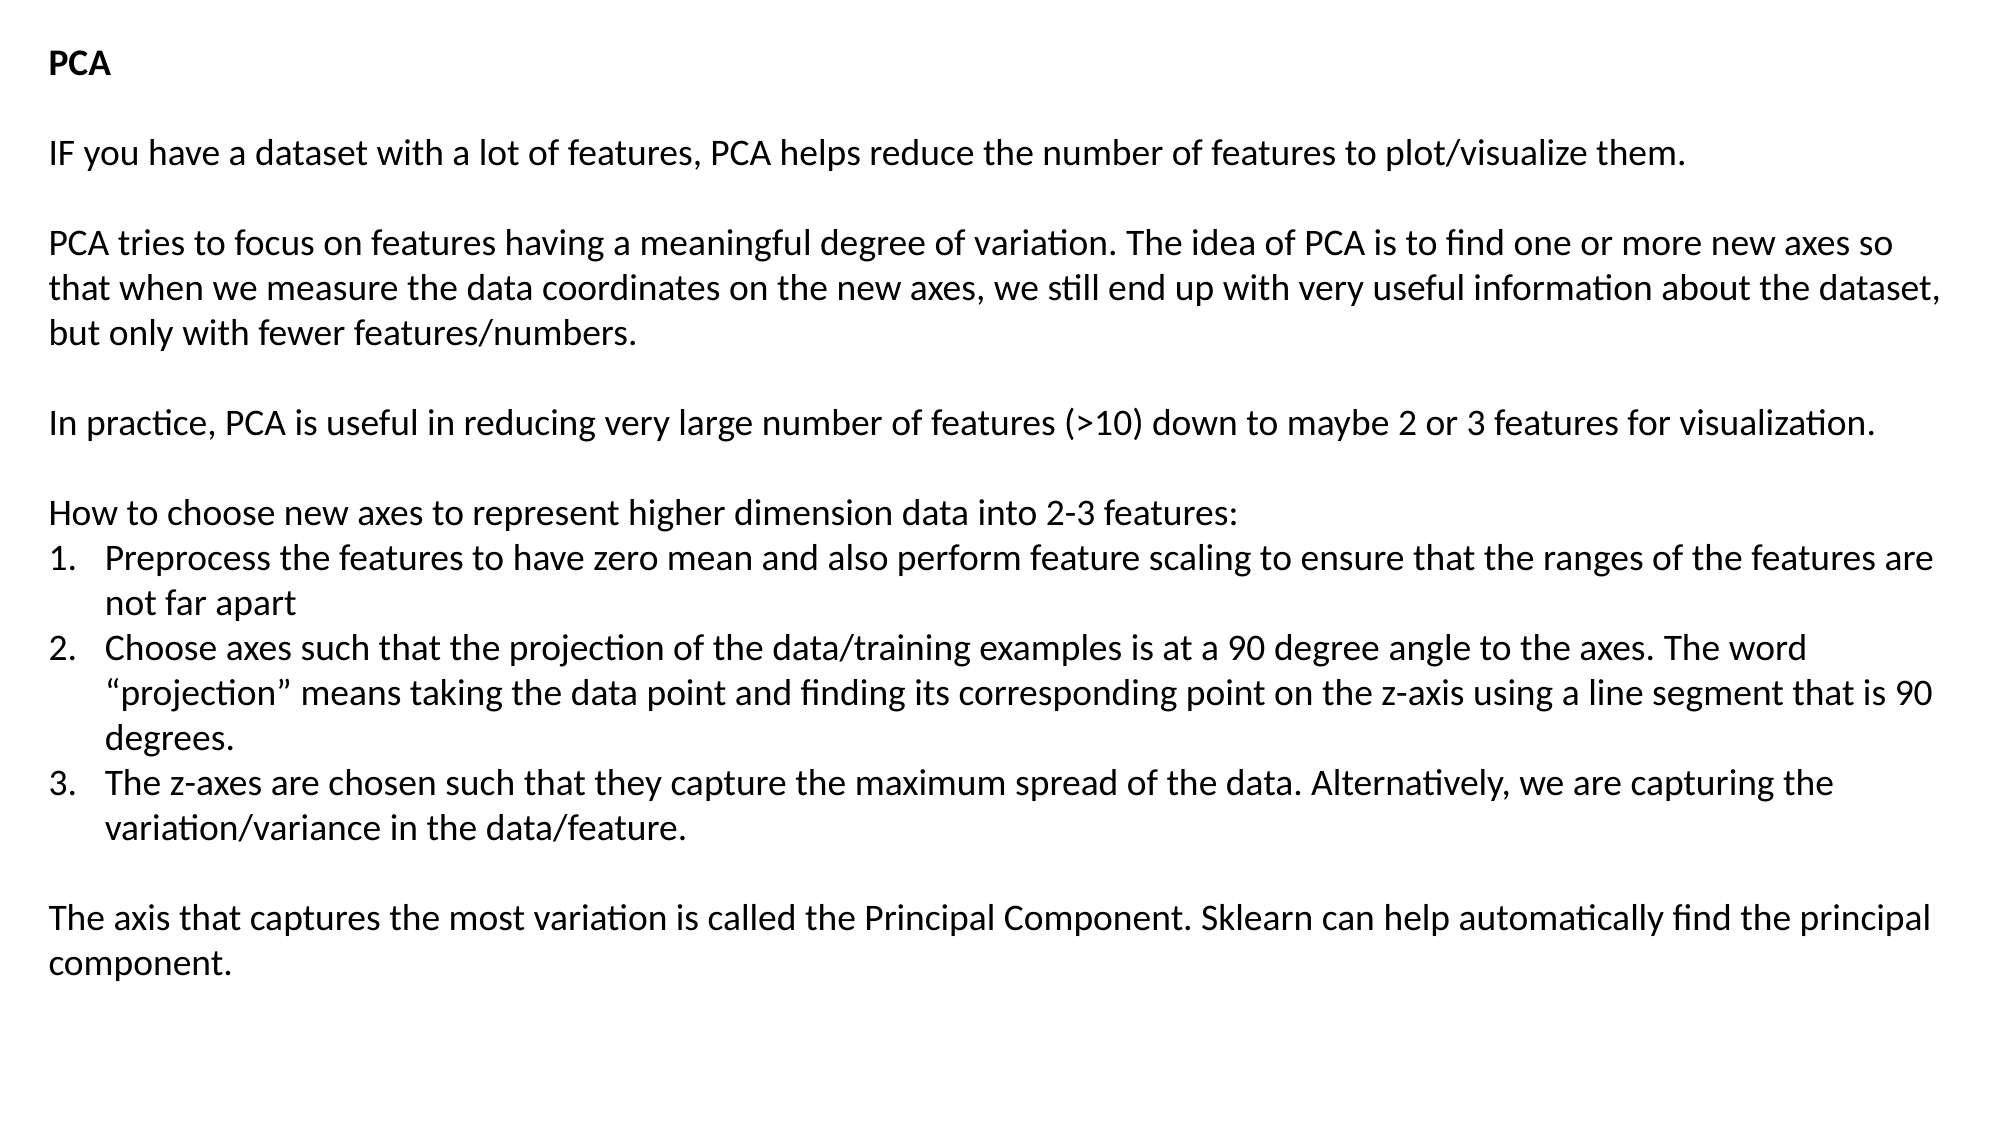

PCA

IF you have a dataset with a lot of features, PCA helps reduce the number of features to plot/visualize them.

PCA tries to focus on features having a meaningful degree of variation. The idea of PCA is to find one or more new axes so that when we measure the data coordinates on the new axes, we still end up with very useful information about the dataset, but only with fewer features/numbers.

In practice, PCA is useful in reducing very large number of features (>10) down to maybe 2 or 3 features for visualization.

How to choose new axes to represent higher dimension data into 2-3 features:
Preprocess the features to have zero mean and also perform feature scaling to ensure that the ranges of the features are not far apart
Choose axes such that the projection of the data/training examples is at a 90 degree angle to the axes. The word “projection” means taking the data point and finding its corresponding point on the z-axis using a line segment that is 90 degrees.
The z-axes are chosen such that they capture the maximum spread of the data. Alternatively, we are capturing the variation/variance in the data/feature.

The axis that captures the most variation is called the Principal Component. Sklearn can help automatically find the principal component.